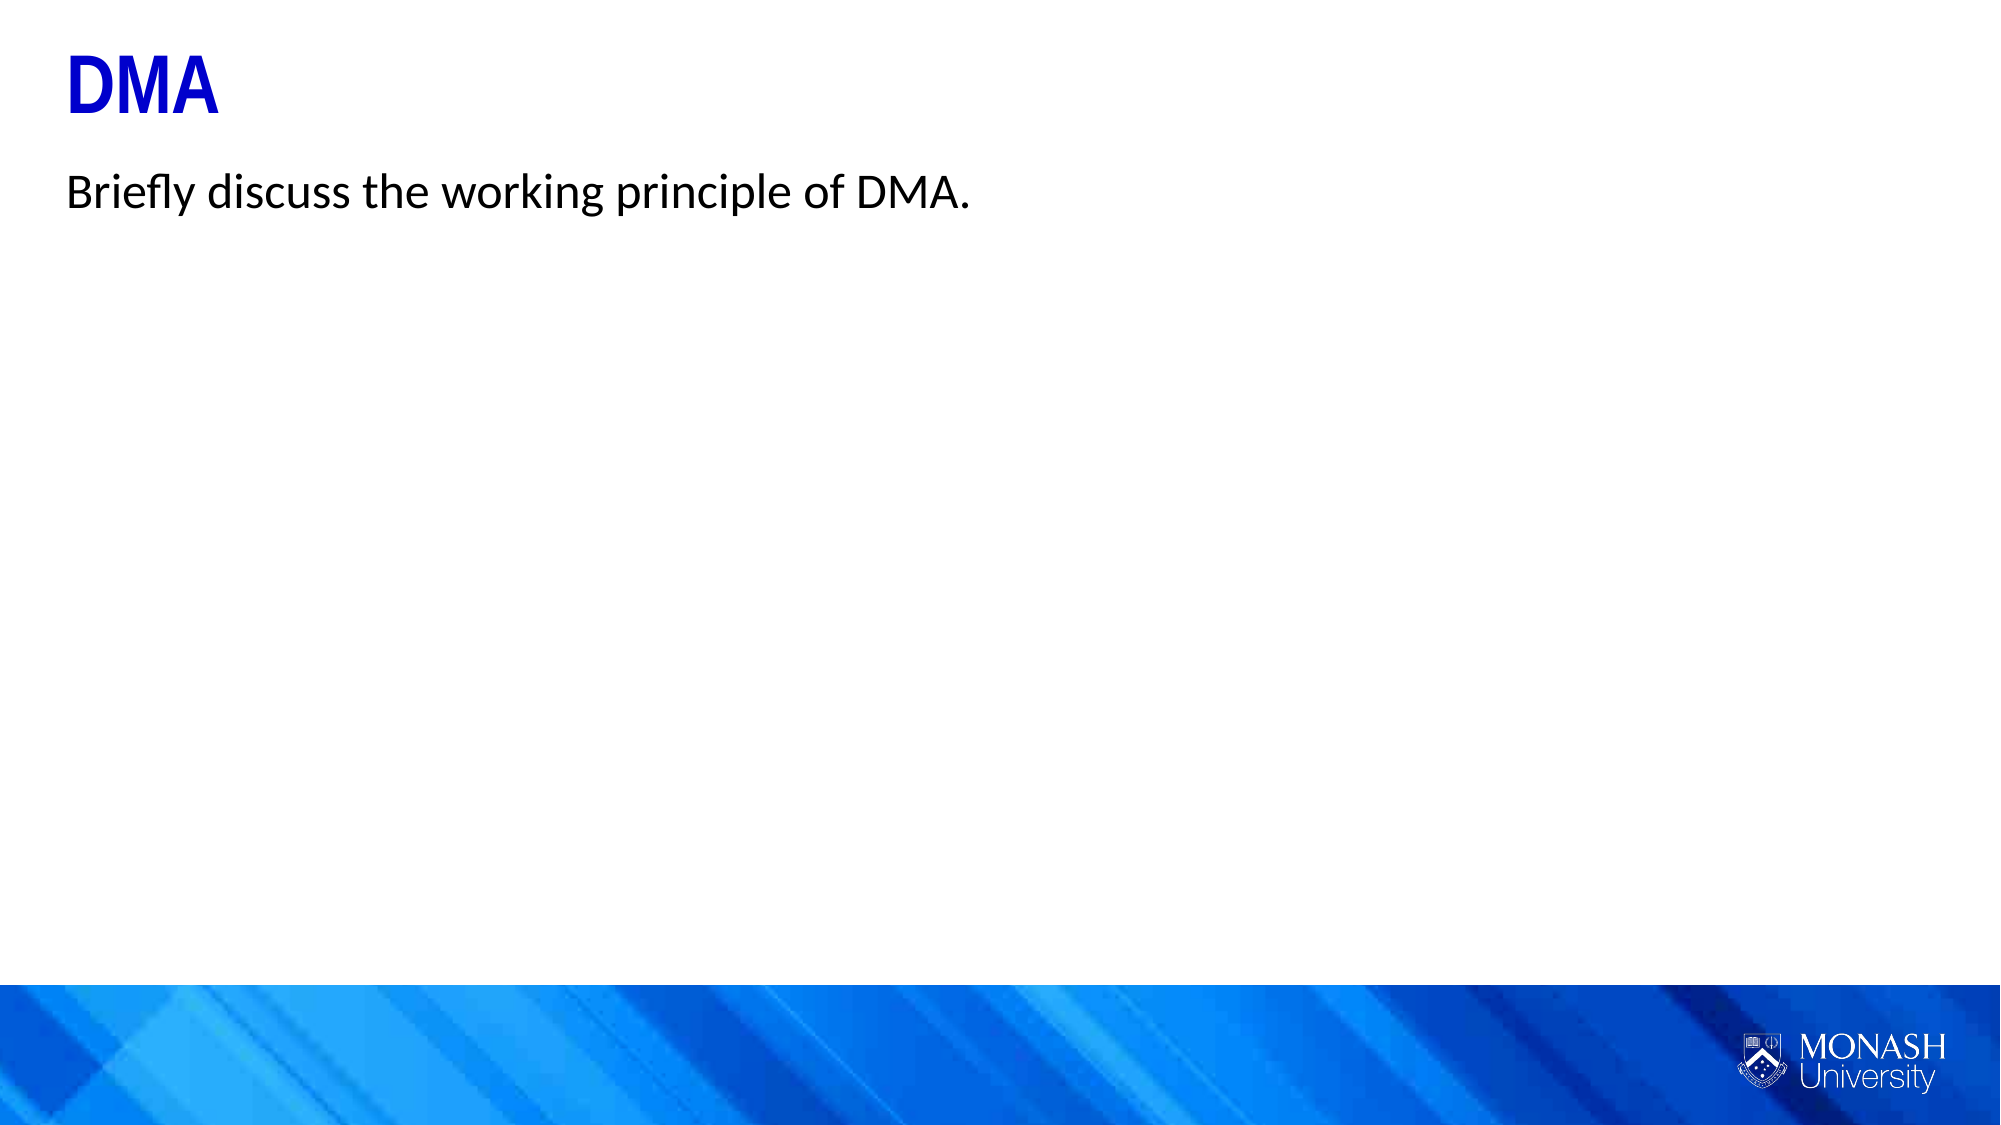

DMA
Briefly discuss the working principle of DMA.